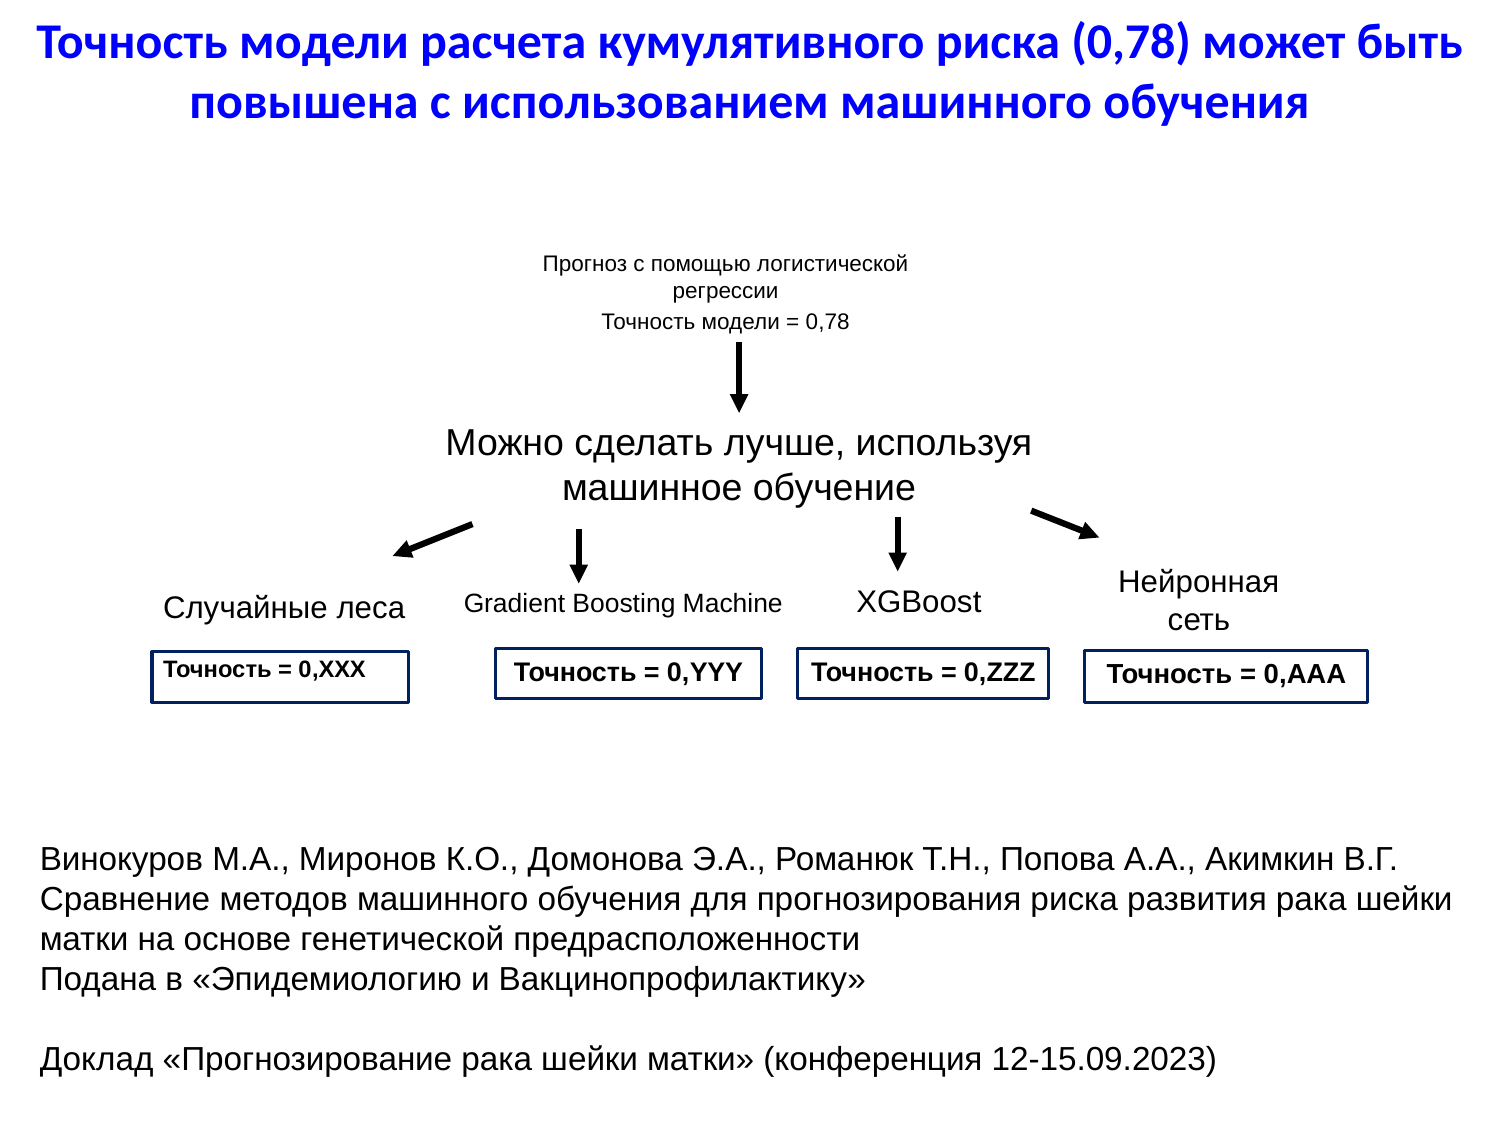

Точность модели расчета кумулятивного риска (0,78) может быть повышена с использованием машинного обучения
Прогноз с помощью логистической регрессии
Точность модели = 0,78

Можно сделать лучше, используя машинное обучение

Нейронная сеть
XGBoost
Gradient Boosting Machine

Случайные леса
Точность = 0,YYY

Точность = 0,ZZZ

Точность = 0,AAA
Точность = 0,XXX

Винокуров М.А., Миронов К.О., Домонова Э.А., Романюк Т.Н., Попова А.А., Акимкин В.Г. Сравнение методов машинного обучения для прогнозирования риска развития рака шейки матки на основе генетической предрасположенности
Подана в «Эпидемиологию и Вакцинопрофилактику»

Доклад «Прогнозирование рака шейки матки» (конференция 12-15.09.2023)